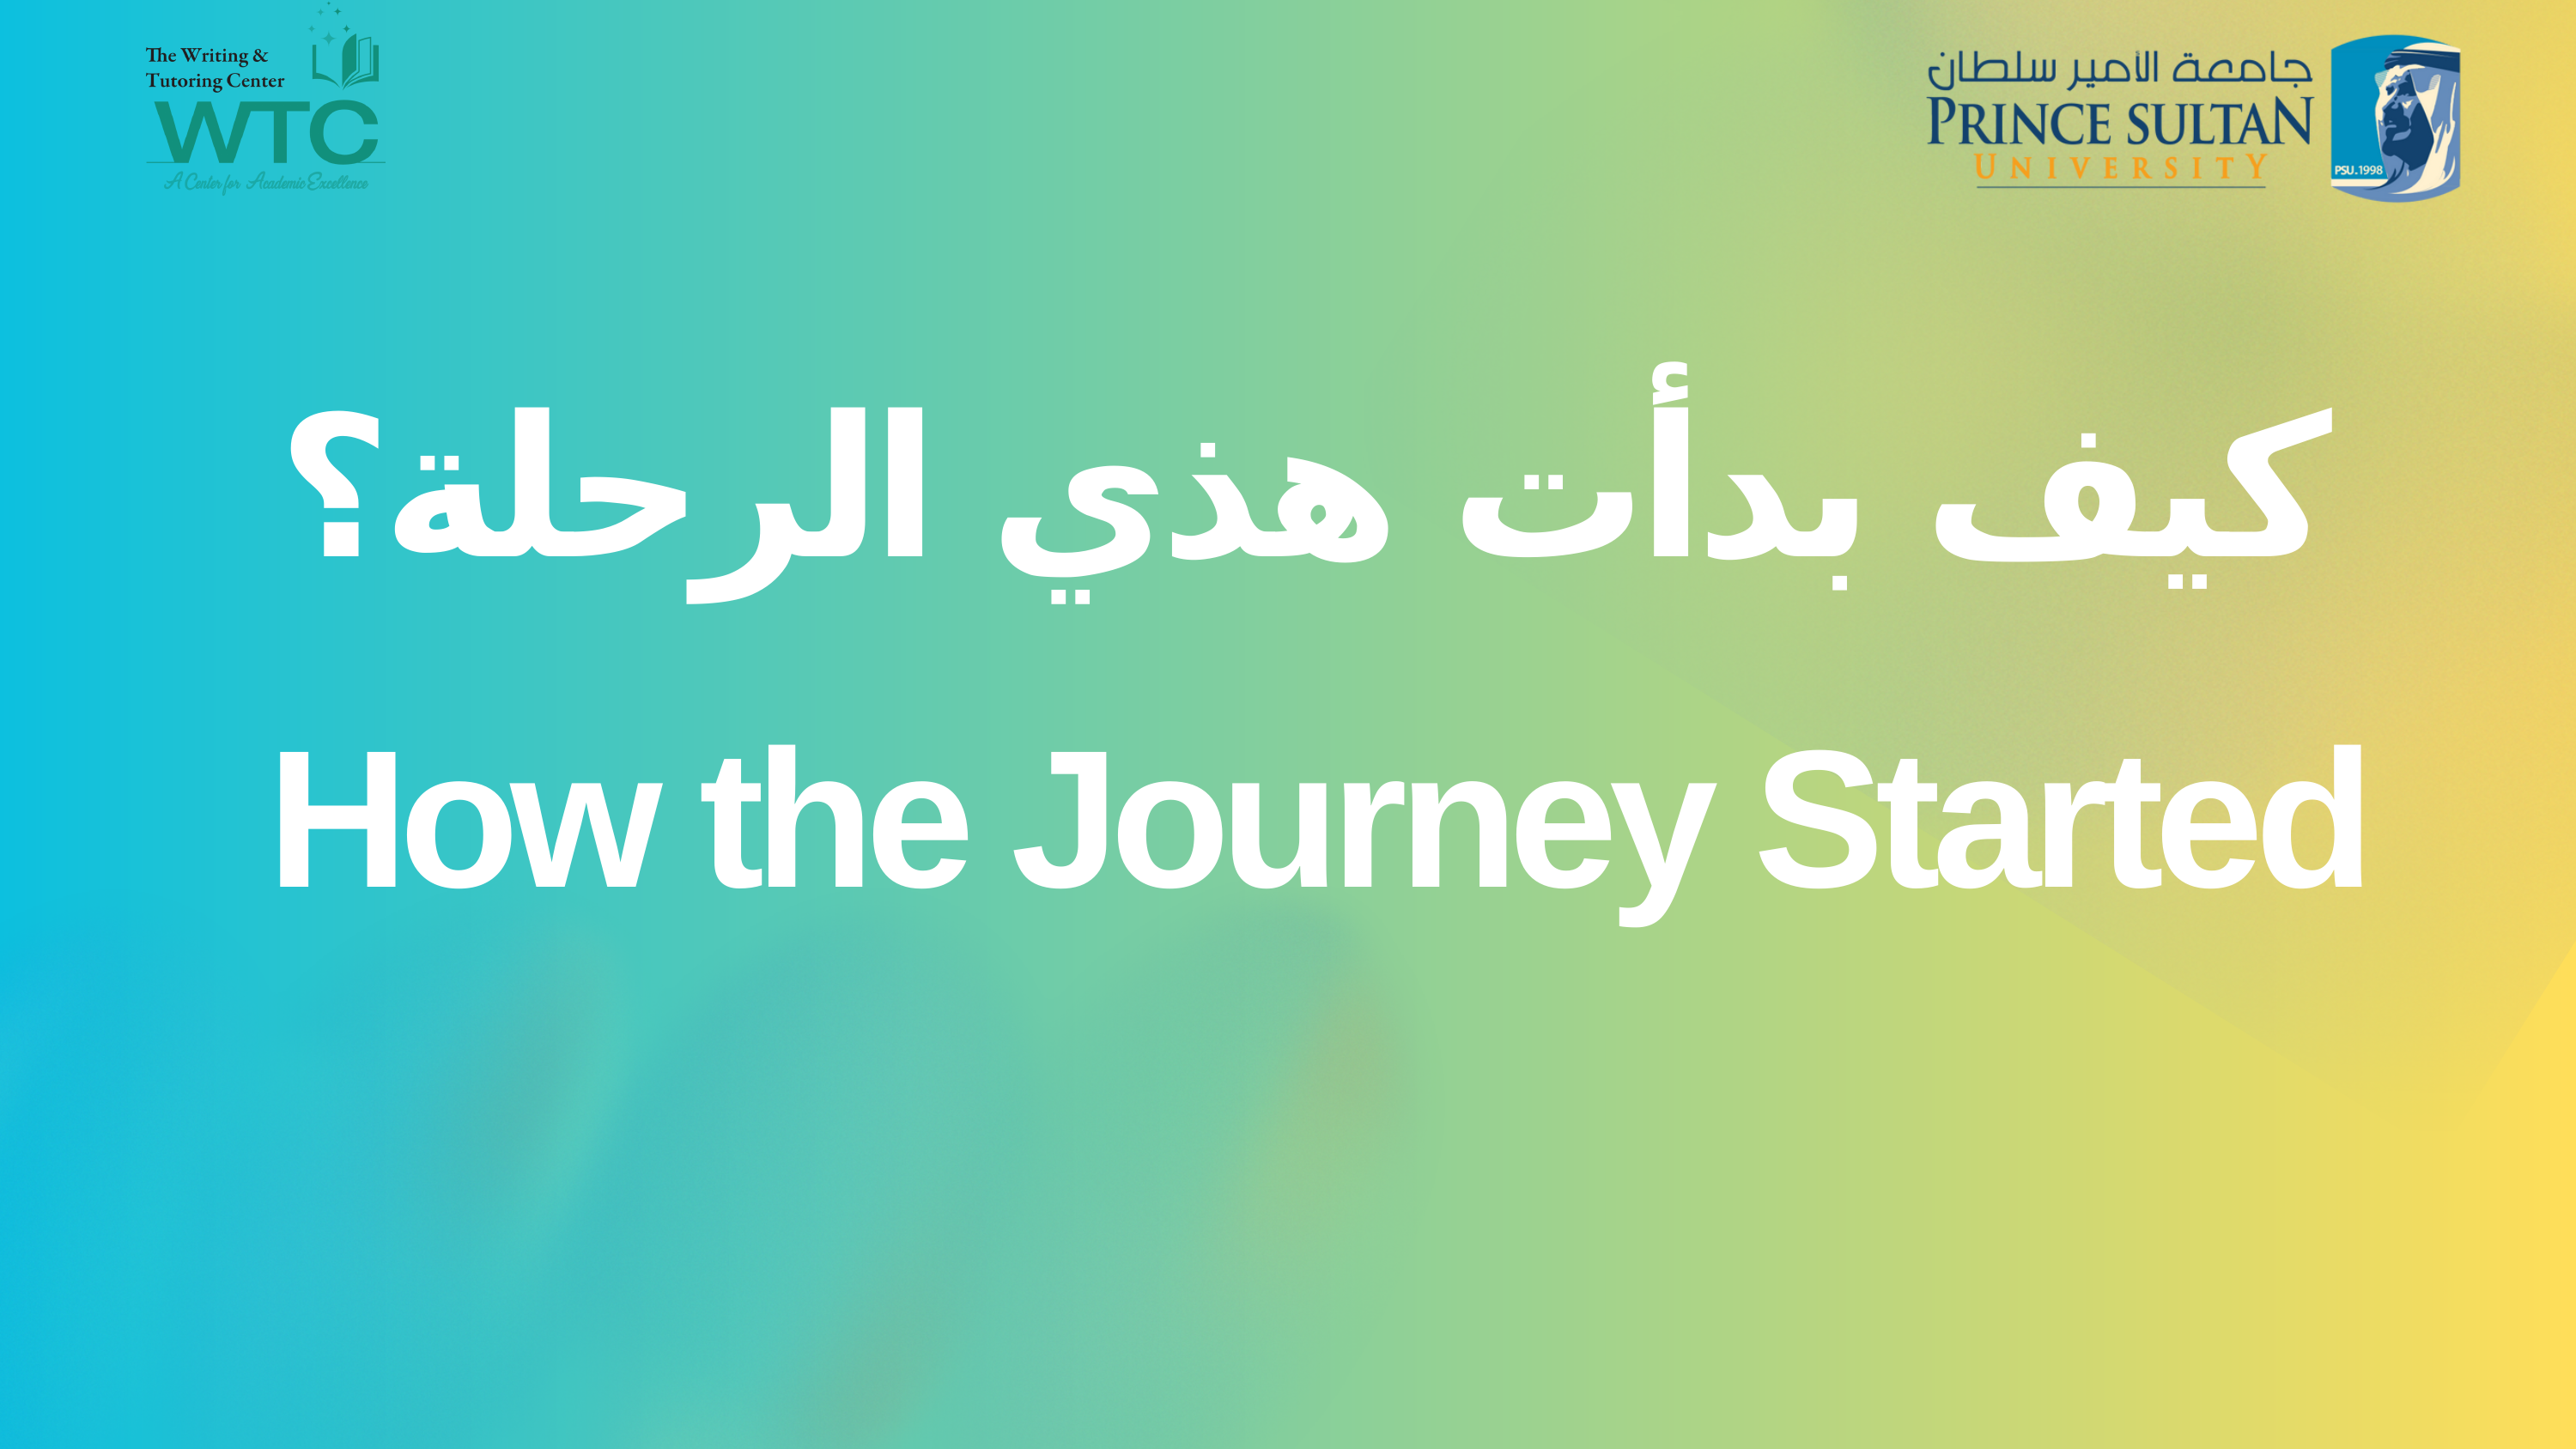

كيف بدأت هذي الرحلة؟
How the Journey Started